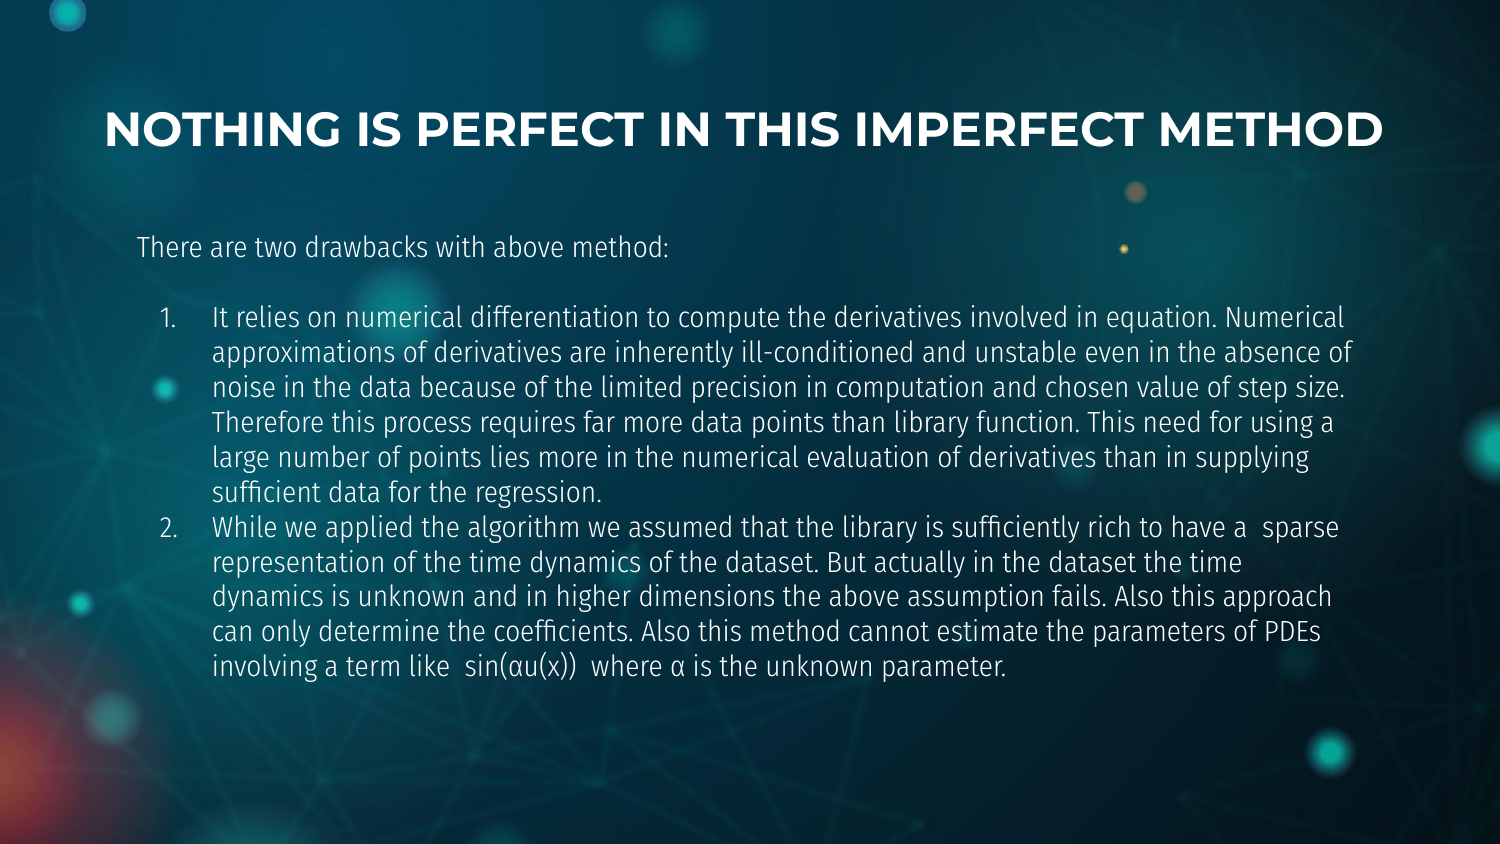

# NOTHING IS PERFECT IN THIS IMPERFECT METHOD
There are two drawbacks with above method:

It relies on numerical differentiation to compute the derivatives involved in equation. Numerical approximations of derivatives are inherently ill-conditioned and unstable even in the absence of noise in the data because of the limited precision in computation and chosen value of step size. Therefore this process requires far more data points than library function. This need for using a large number of points lies more in the numerical evaluation of derivatives than in supplying sufficient data for the regression.
While we applied the algorithm we assumed that the library is sufficiently rich to have a  sparse representation of the time dynamics of the dataset. But actually in the dataset the time dynamics is unknown and in higher dimensions the above assumption fails. Also this approach can only determine the coefficients. Also this method cannot estimate the parameters of PDEs involving a term like  sin(αu(x))  where α is the unknown parameter.